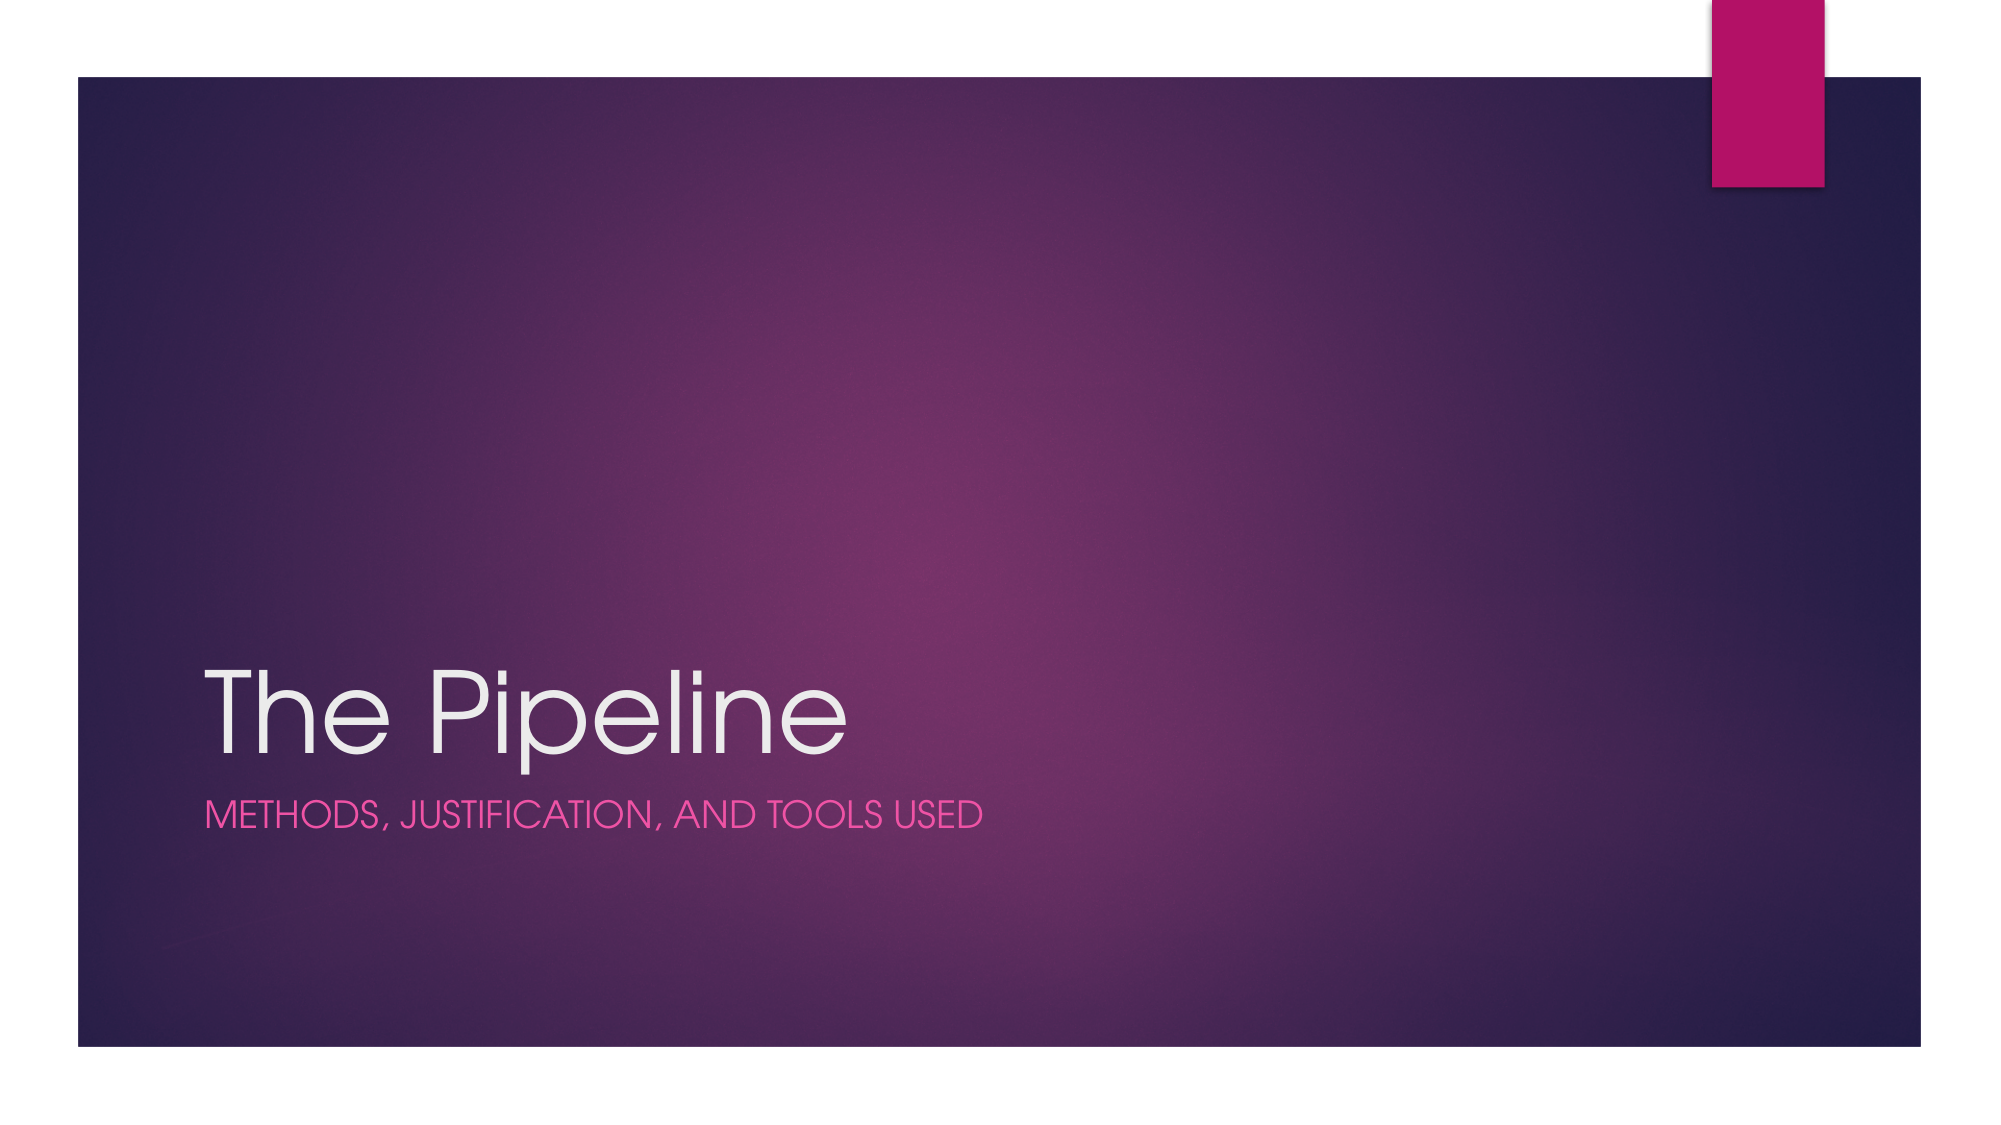

# The Pipeline
Methods, justification, and tools used